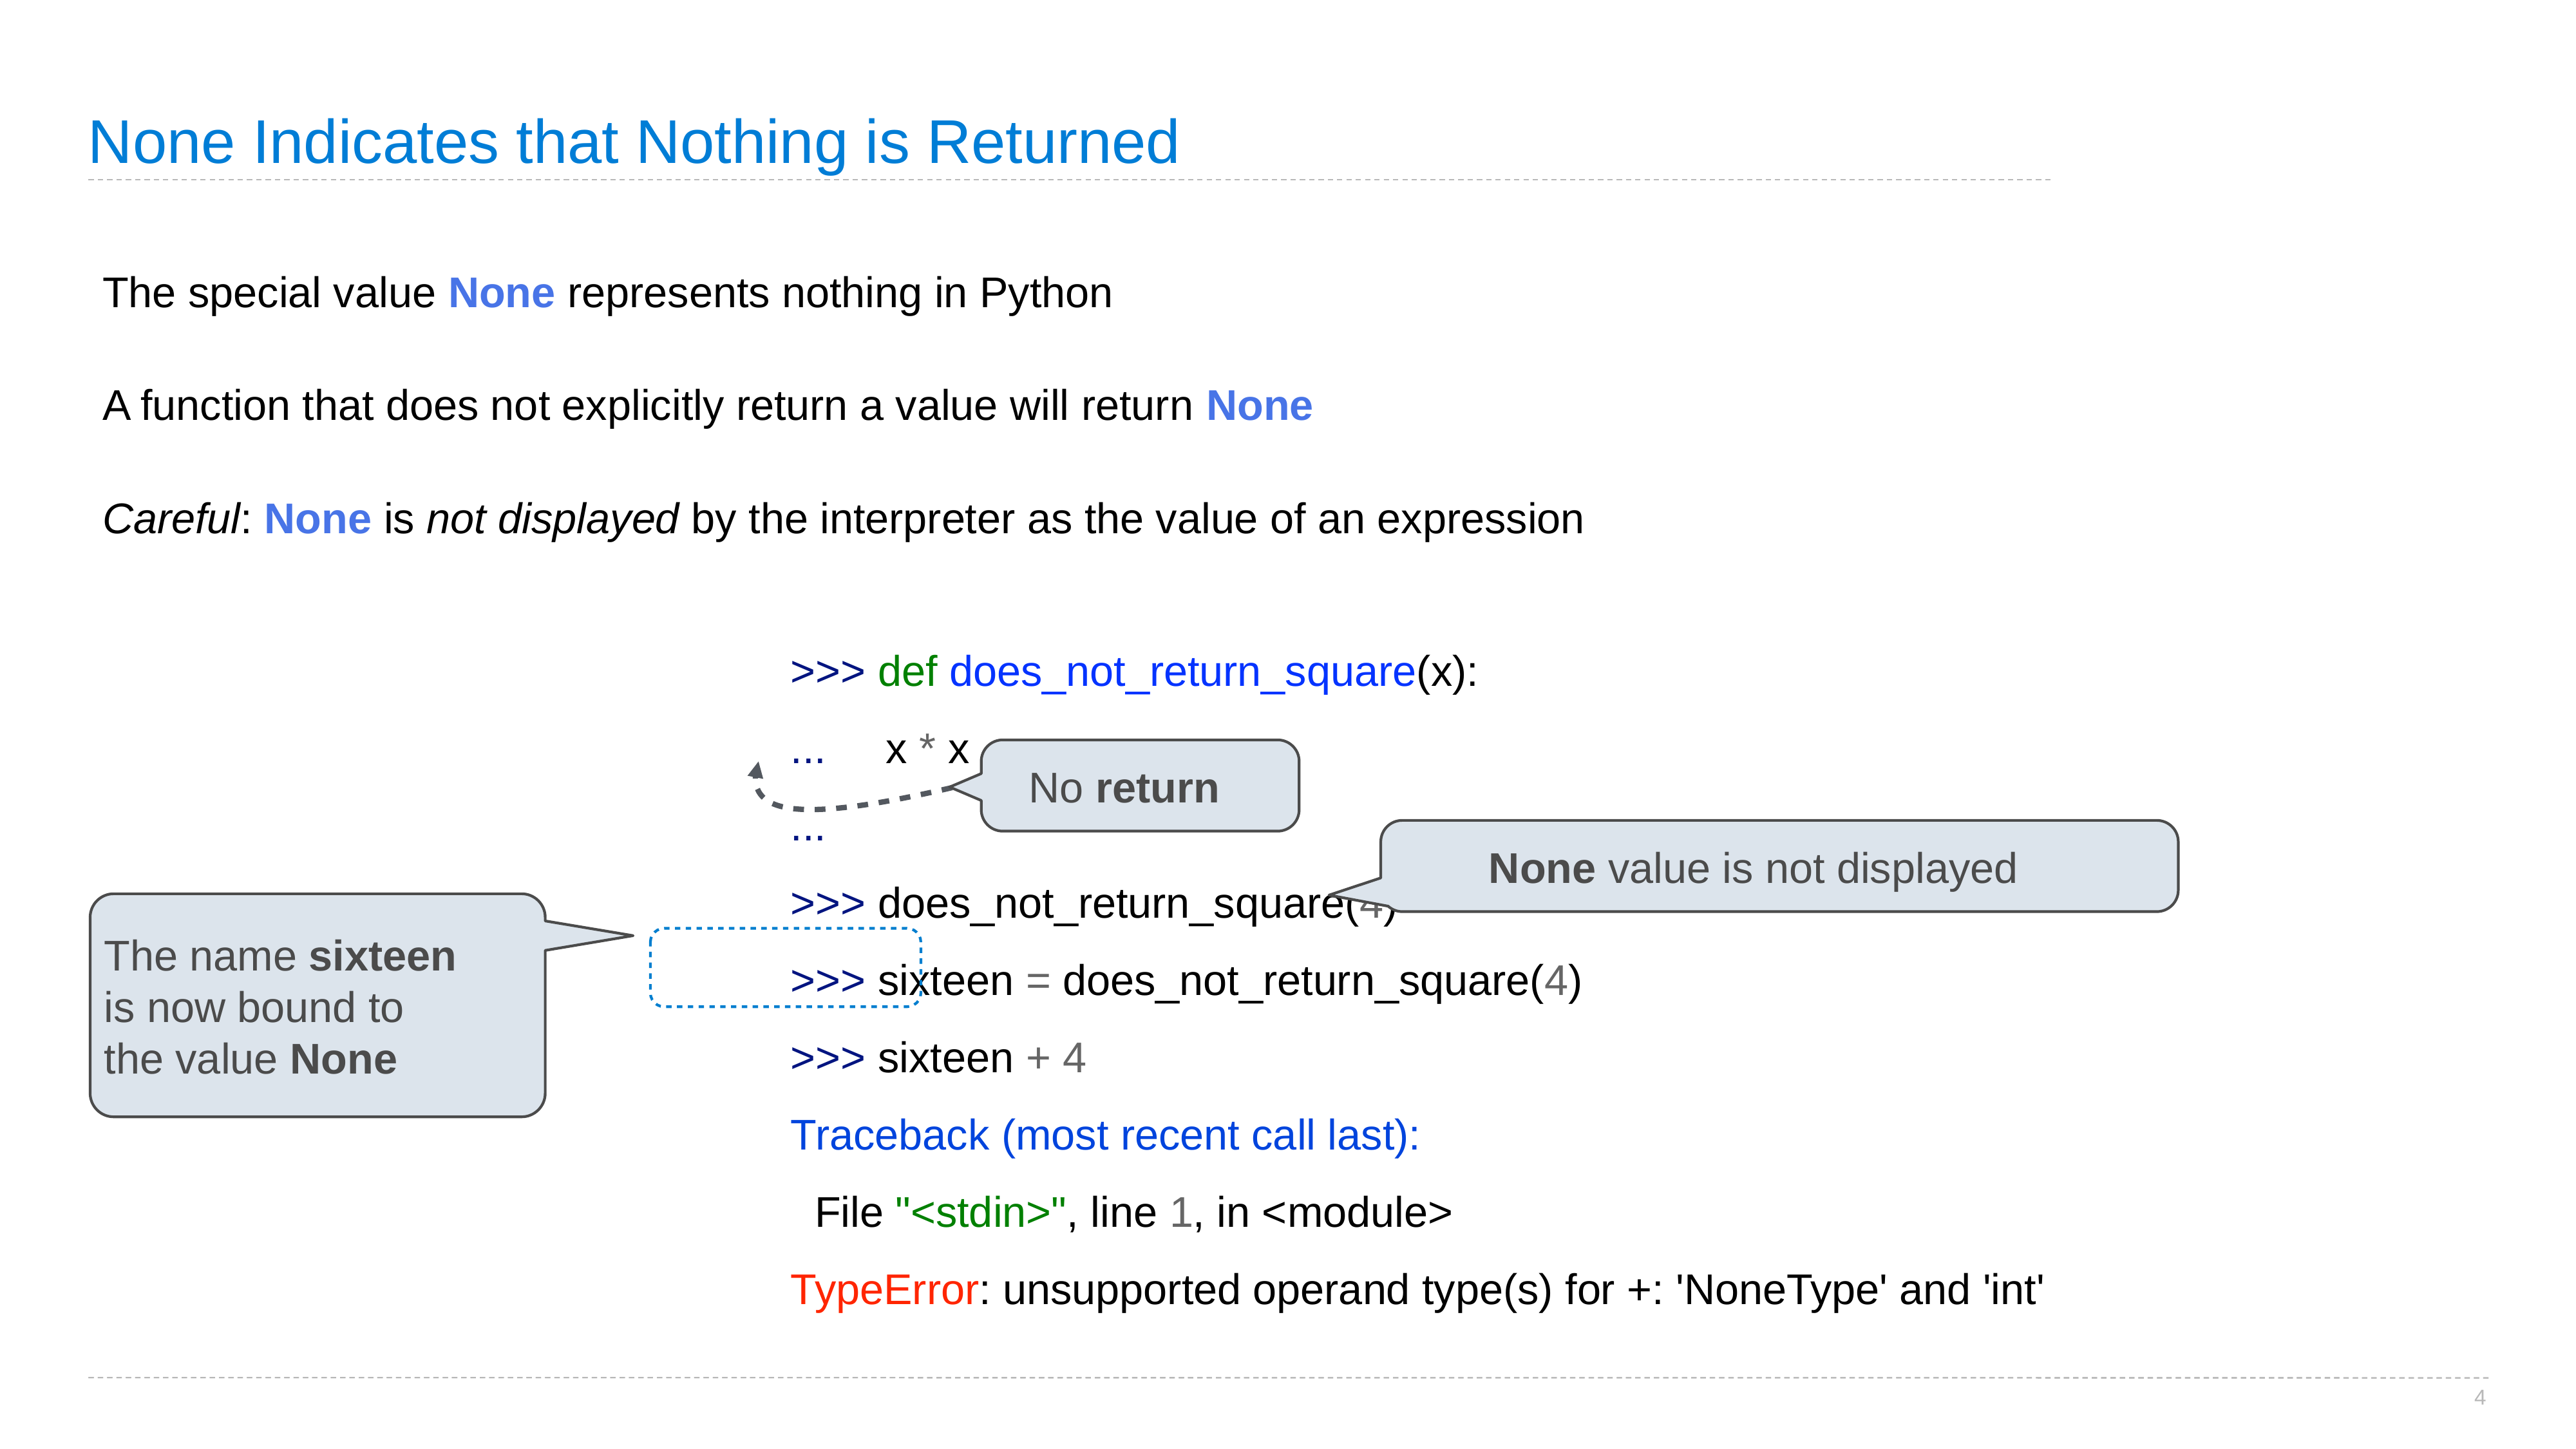

# None Indicates that Nothing is Returned

The special value None represents nothing in Python
A function that does not explicitly return a value will return None
Careful: None is not displayed by the interpreter as the value of an expression
>>> def does_not_return_square(x):
...     x * x
...
>>> does_not_return_square(4)
>>> sixteen = does_not_return_square(4)
>>> sixteen + 4
Traceback (most recent call last):
  File "<stdin>", line 1, in <module>
TypeError: unsupported operand type(s) for +: 'NoneType' and 'int'
No return

None value is not displayed

The name sixteen
is now bound to
the value None

4